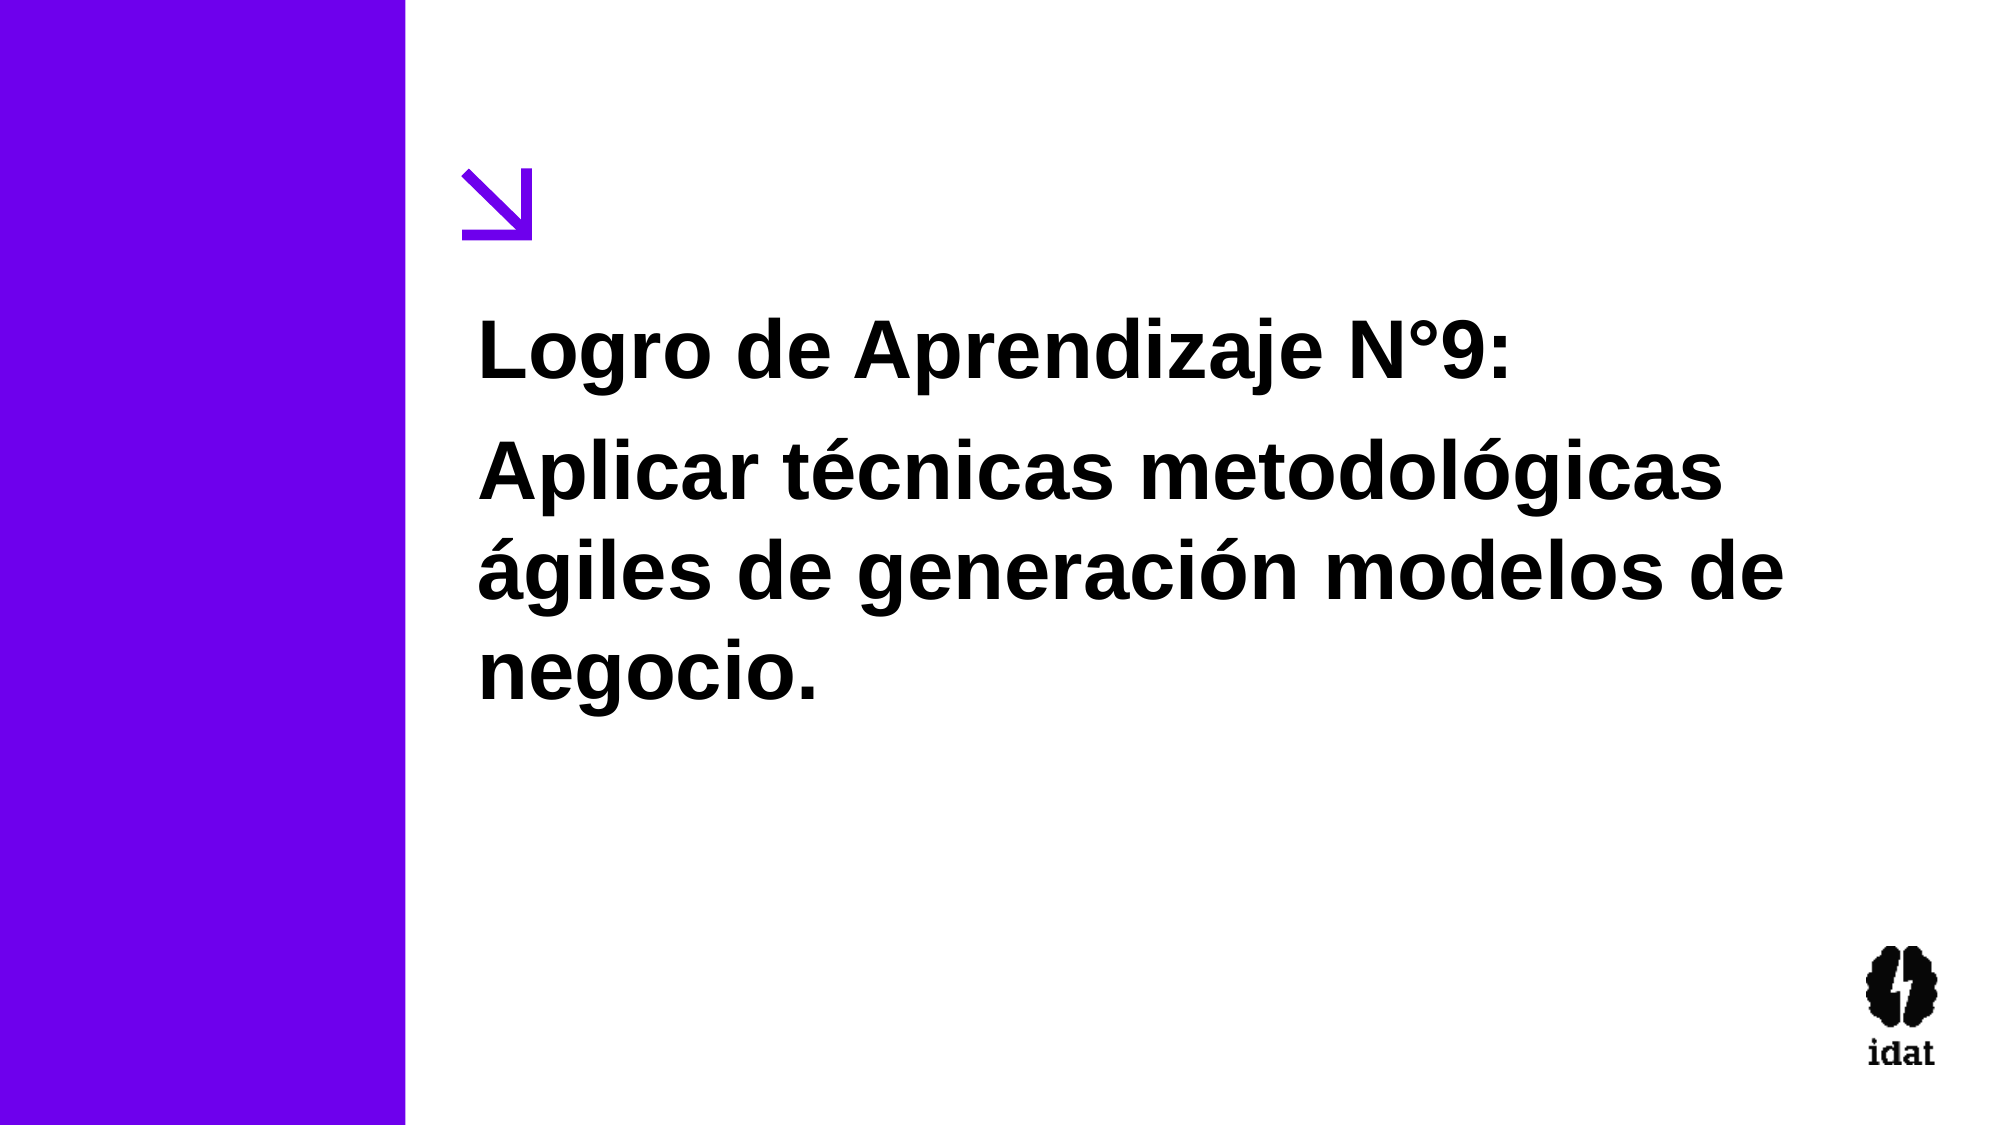

Logro de Aprendizaje N°9:
Aplicar técnicas metodológicas ágiles de generación modelos de negocio.